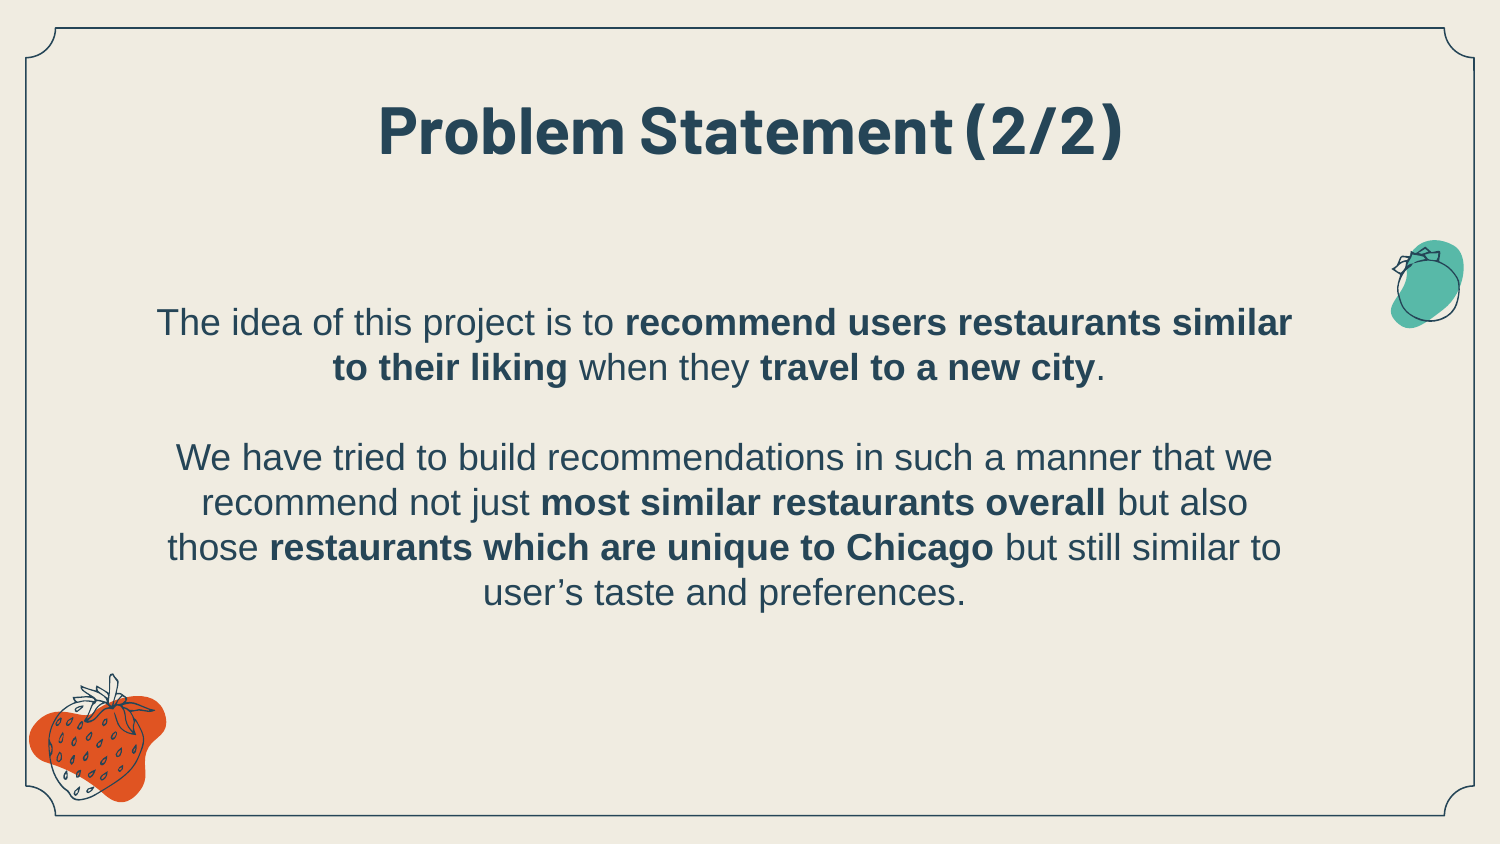

# Problem Statement (2/2)
The idea of this project is to recommend users restaurants similar to their liking when they travel to a new city.

We have tried to build recommendations in such a manner that we recommend not just most similar restaurants overall but also those restaurants which are unique to Chicago but still similar to user’s taste and preferences.